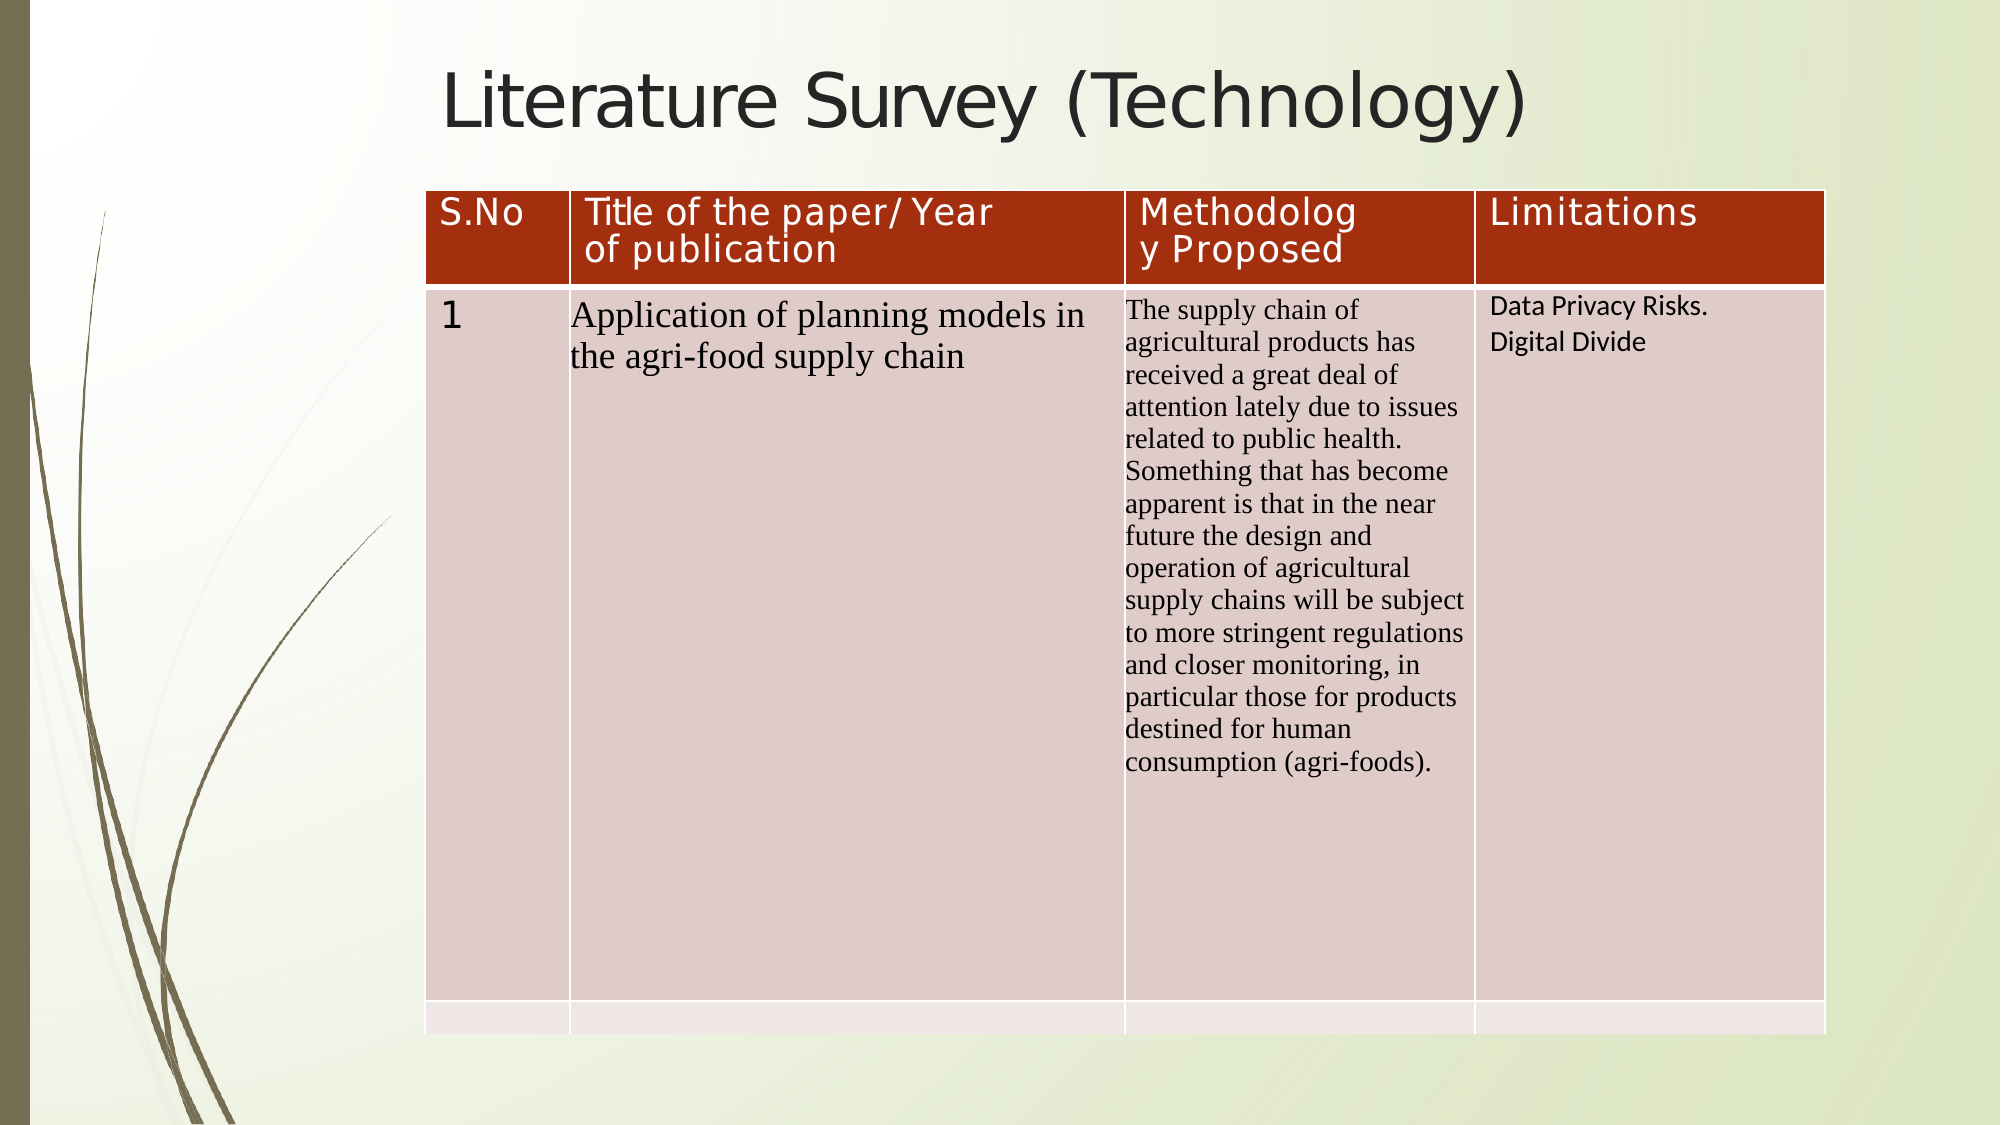

# Literature Survey (Technology)
4
| S.No | Title of the paper/Year of publication | Methodology Proposed | Limitations |
| --- | --- | --- | --- |
| 1 | Application of planning models in the agri-food supply chain | The supply chain of agricultural products has received a great deal of attention lately due to issues related to public health. Something that has become apparent is that in the near future the design and operation of agricultural supply chains will be subject to more stringent regulations and closer monitoring, in particular those for products destined for human consumption (agri-foods). | Data Privacy Risks. Digital Divide |
|  |  |  |  |